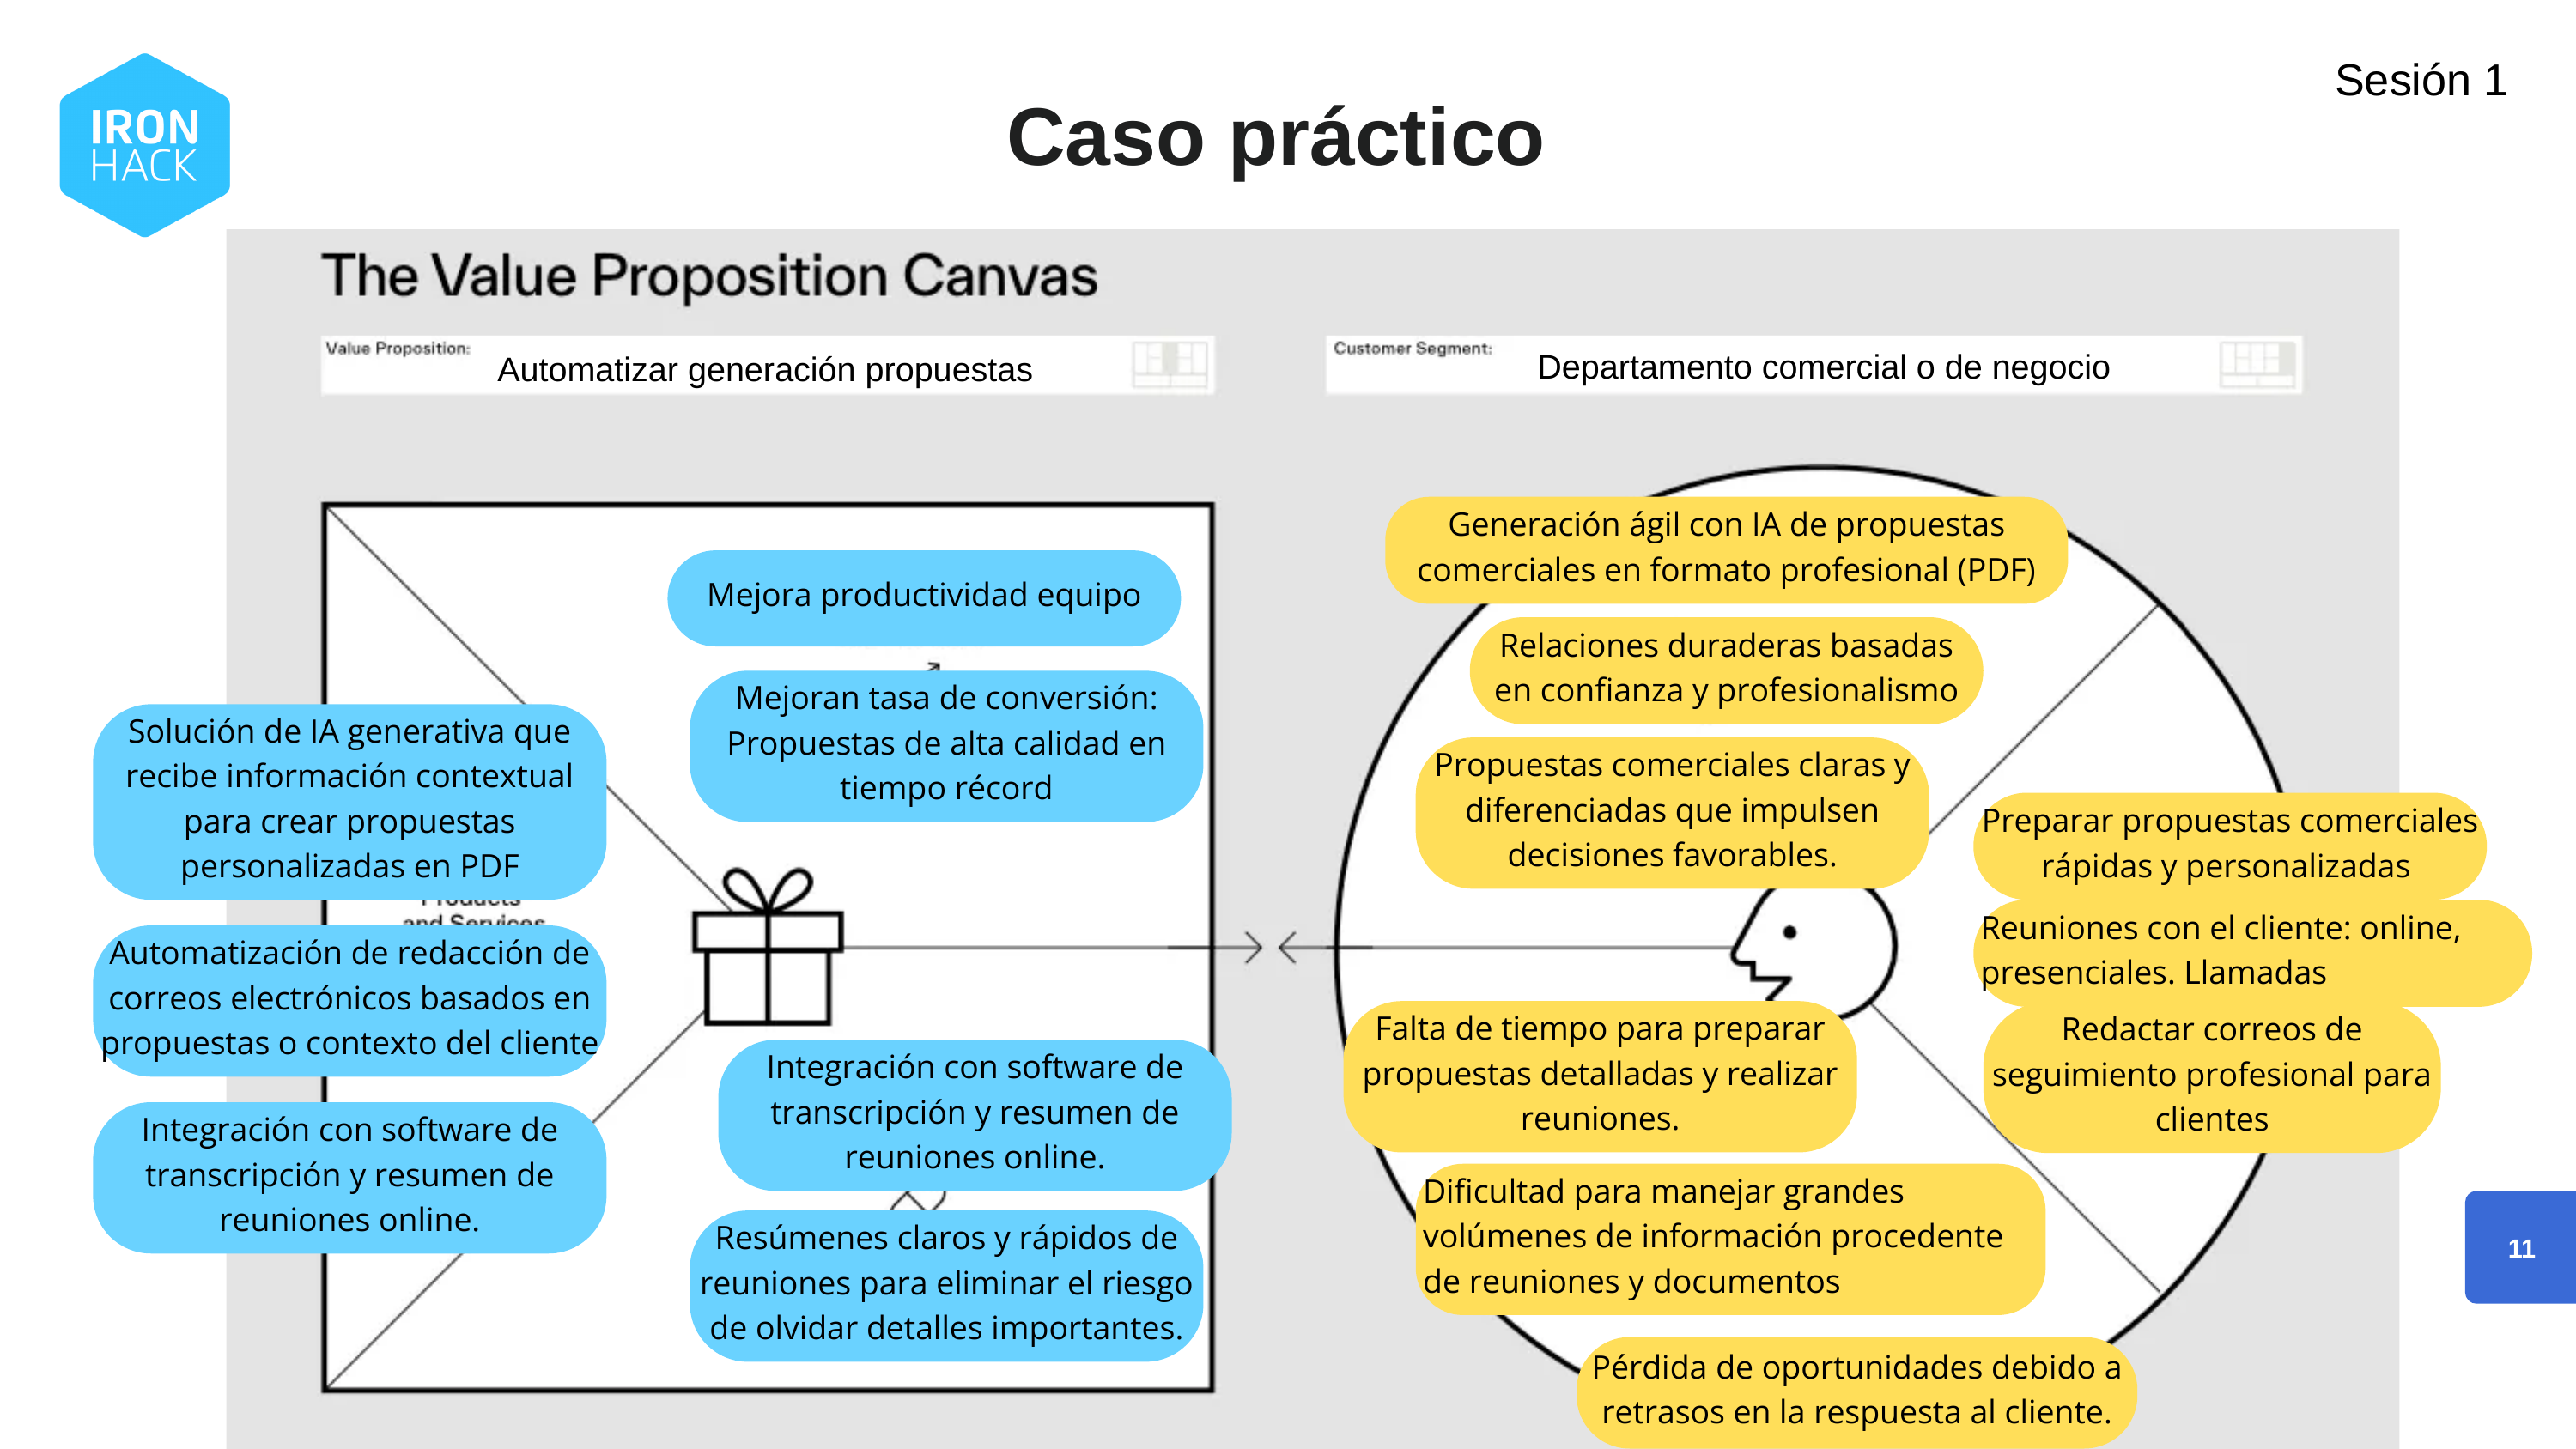

Sesión 1
Caso práctico

Departamento comercial o de negocio
Automatizar generación propuestas

Generación ágil con IA de propuestas comerciales en formato profesional (PDF)​

Mejora productividad equipo

Relaciones duraderas basadas en confianza y profesionalismo​

Mejoran tasa de conversión​: Propuestas de alta calidad en tiempo récord

Solución de IA generativa que recibe información contextual para crear propuestas personalizadas en PDF

Propuestas comerciales claras y diferenciadas que impulsen decisiones favorables​.

Preparar propuestas comerciales rápidas y personalizadas

Reuniones con el cliente: online, presenciales. Llamadas

Automatización de redacción de correos electrónicos basados en propuestas o contexto del cliente​

Falta de tiempo para preparar propuestas detalladas y realizar reuniones​.

Redactar correos de seguimiento profesional para clientes​

Integración con software de transcripción y resumen de reuniones online.

Integración con software de transcripción y resumen de reuniones online.

Dificultad para manejar grandes volúmenes de información procedente de reuniones y documentos

Resúmenes claros y rápidos de reuniones para eliminar el riesgo de olvidar detalles importantes​.
11

Pérdida de oportunidades debido a retrasos en la respuesta al cliente​.